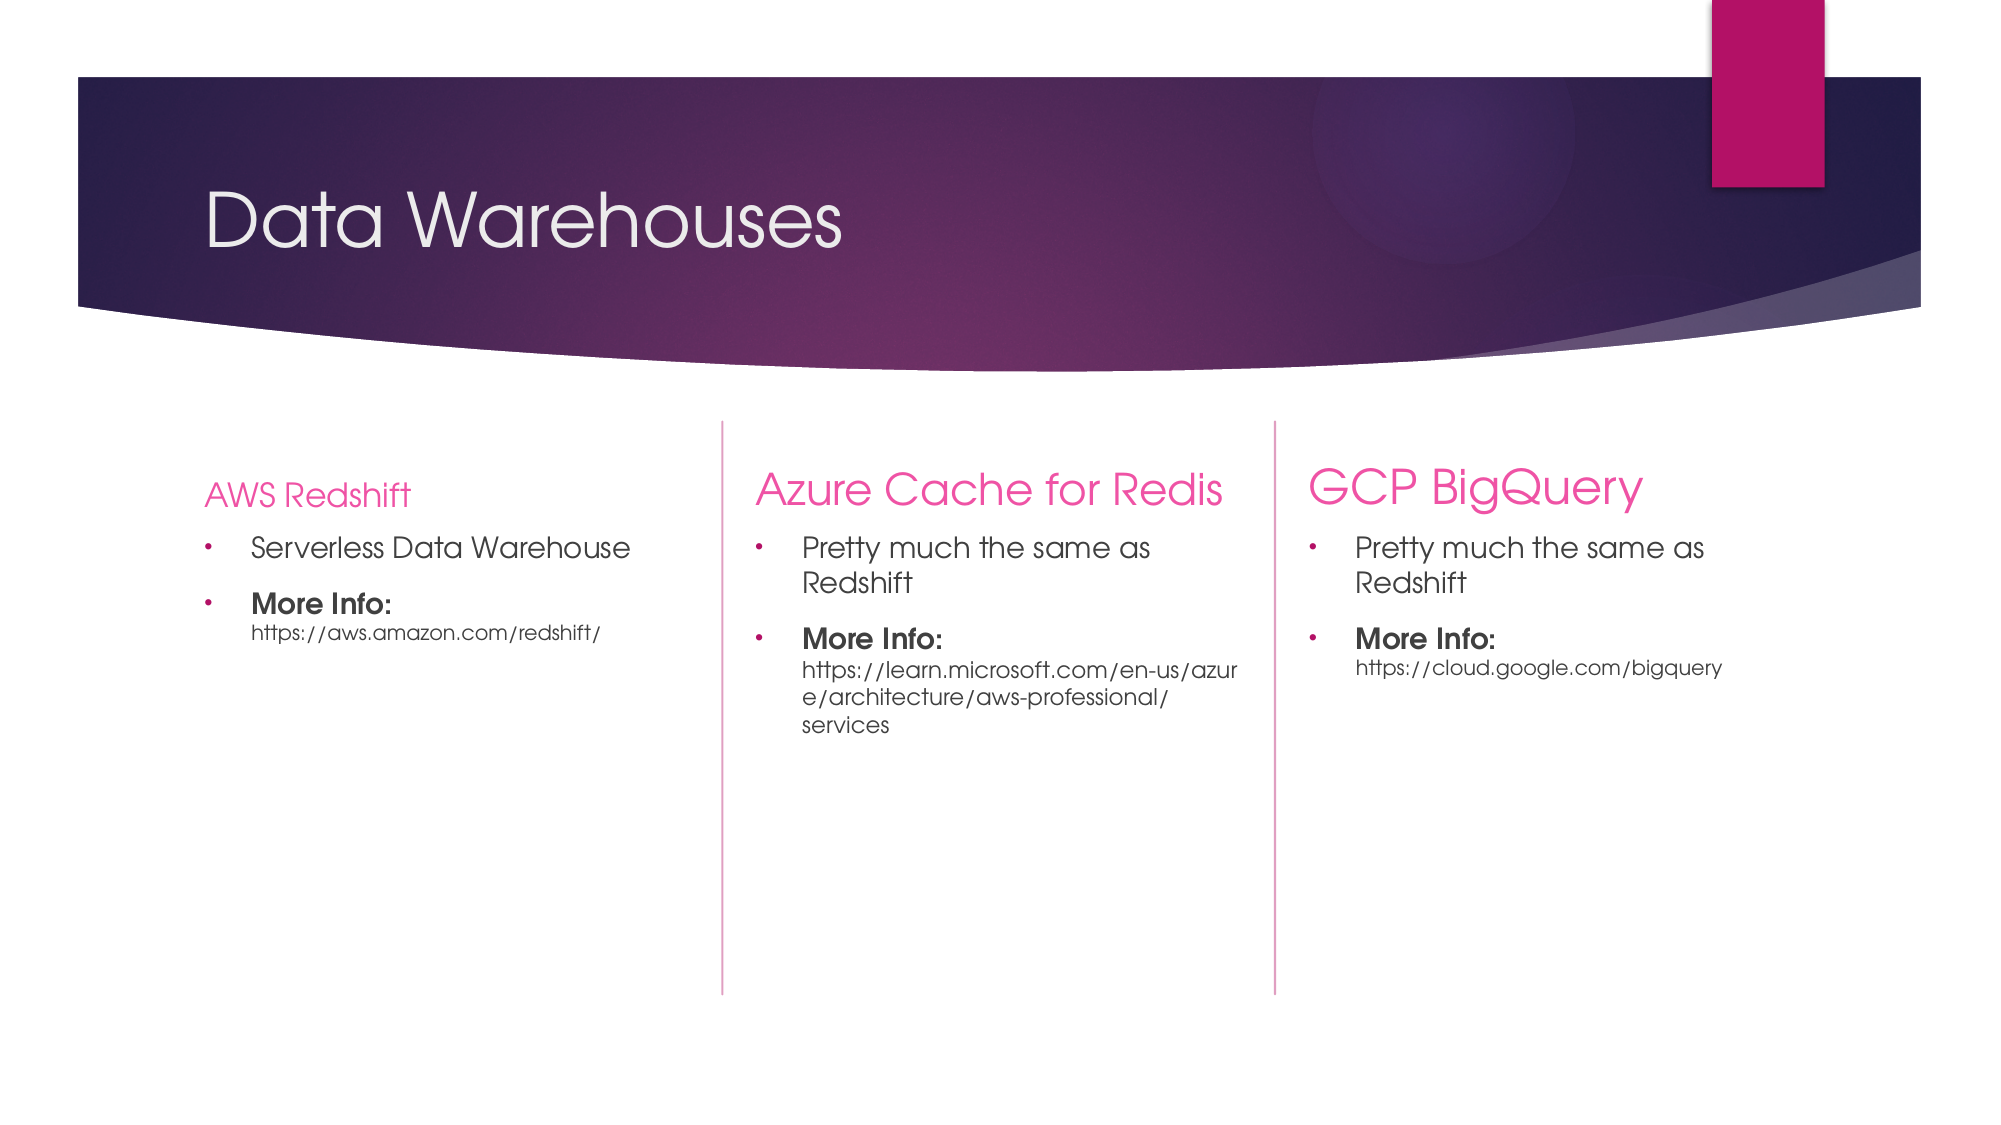

# Data Warehouses
Azure Cache for Redis
GCP BigQuery
AWS Redshift
Pretty much the same as Redshift
More Info: https://cloud.google.com/bigquery

Pretty much the same as Redshift
More Info: https://learn.microsoft.com/en-us/azure/architecture/aws-professional/services
Serverless Data Warehouse
More Info: https://aws.amazon.com/redshift/